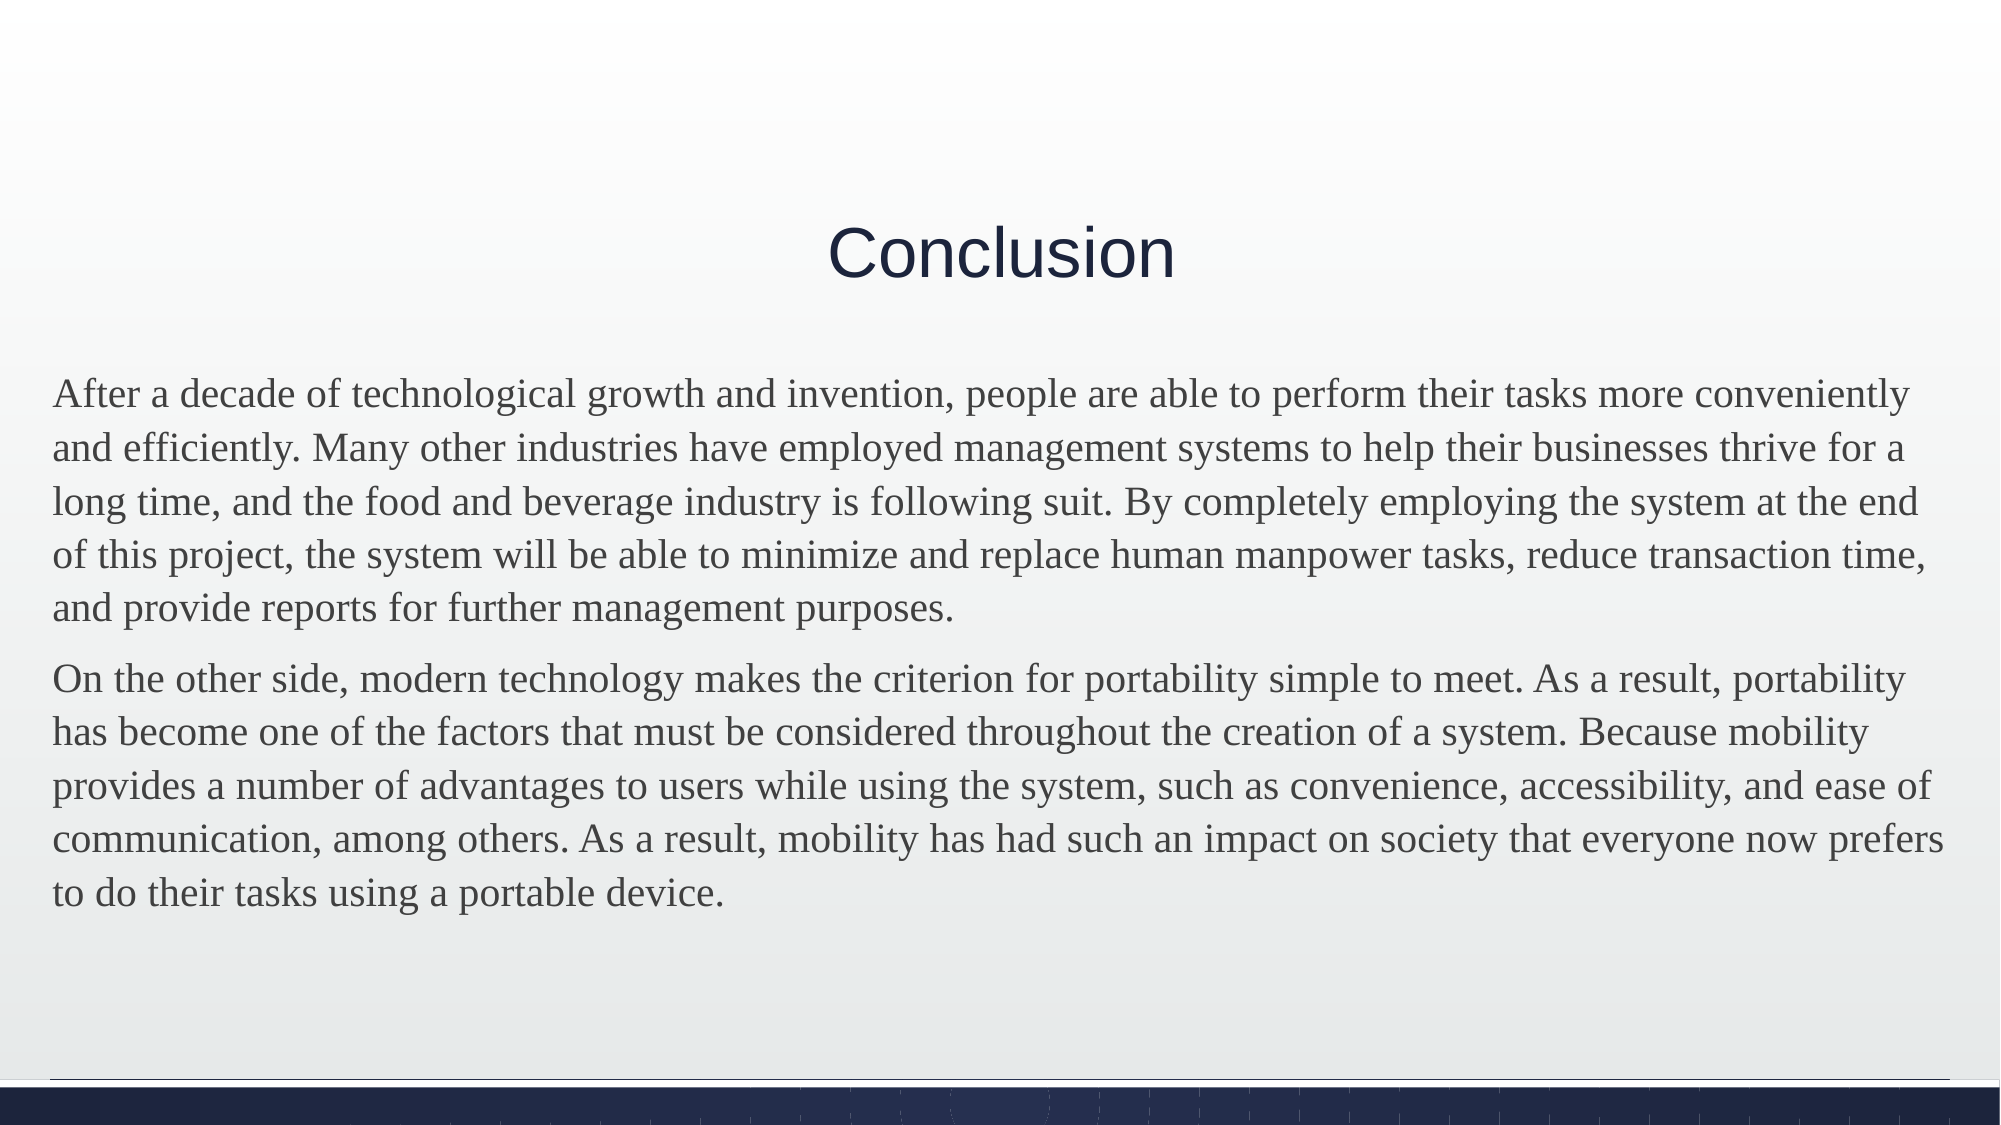

# Conclusion
After a decade of technological growth and invention, people are able to perform their tasks more conveniently and efficiently. Many other industries have employed management systems to help their businesses thrive for a long time, and the food and beverage industry is following suit. By completely employing the system at the end of this project, the system will be able to minimize and replace human manpower tasks, reduce transaction time, and provide reports for further management purposes.
On the other side, modern technology makes the criterion for portability simple to meet. As a result, portability has become one of the factors that must be considered throughout the creation of a system. Because mobility provides a number of advantages to users while using the system, such as convenience, accessibility, and ease of communication, among others. As a result, mobility has had such an impact on society that everyone now prefers to do their tasks using a portable device.